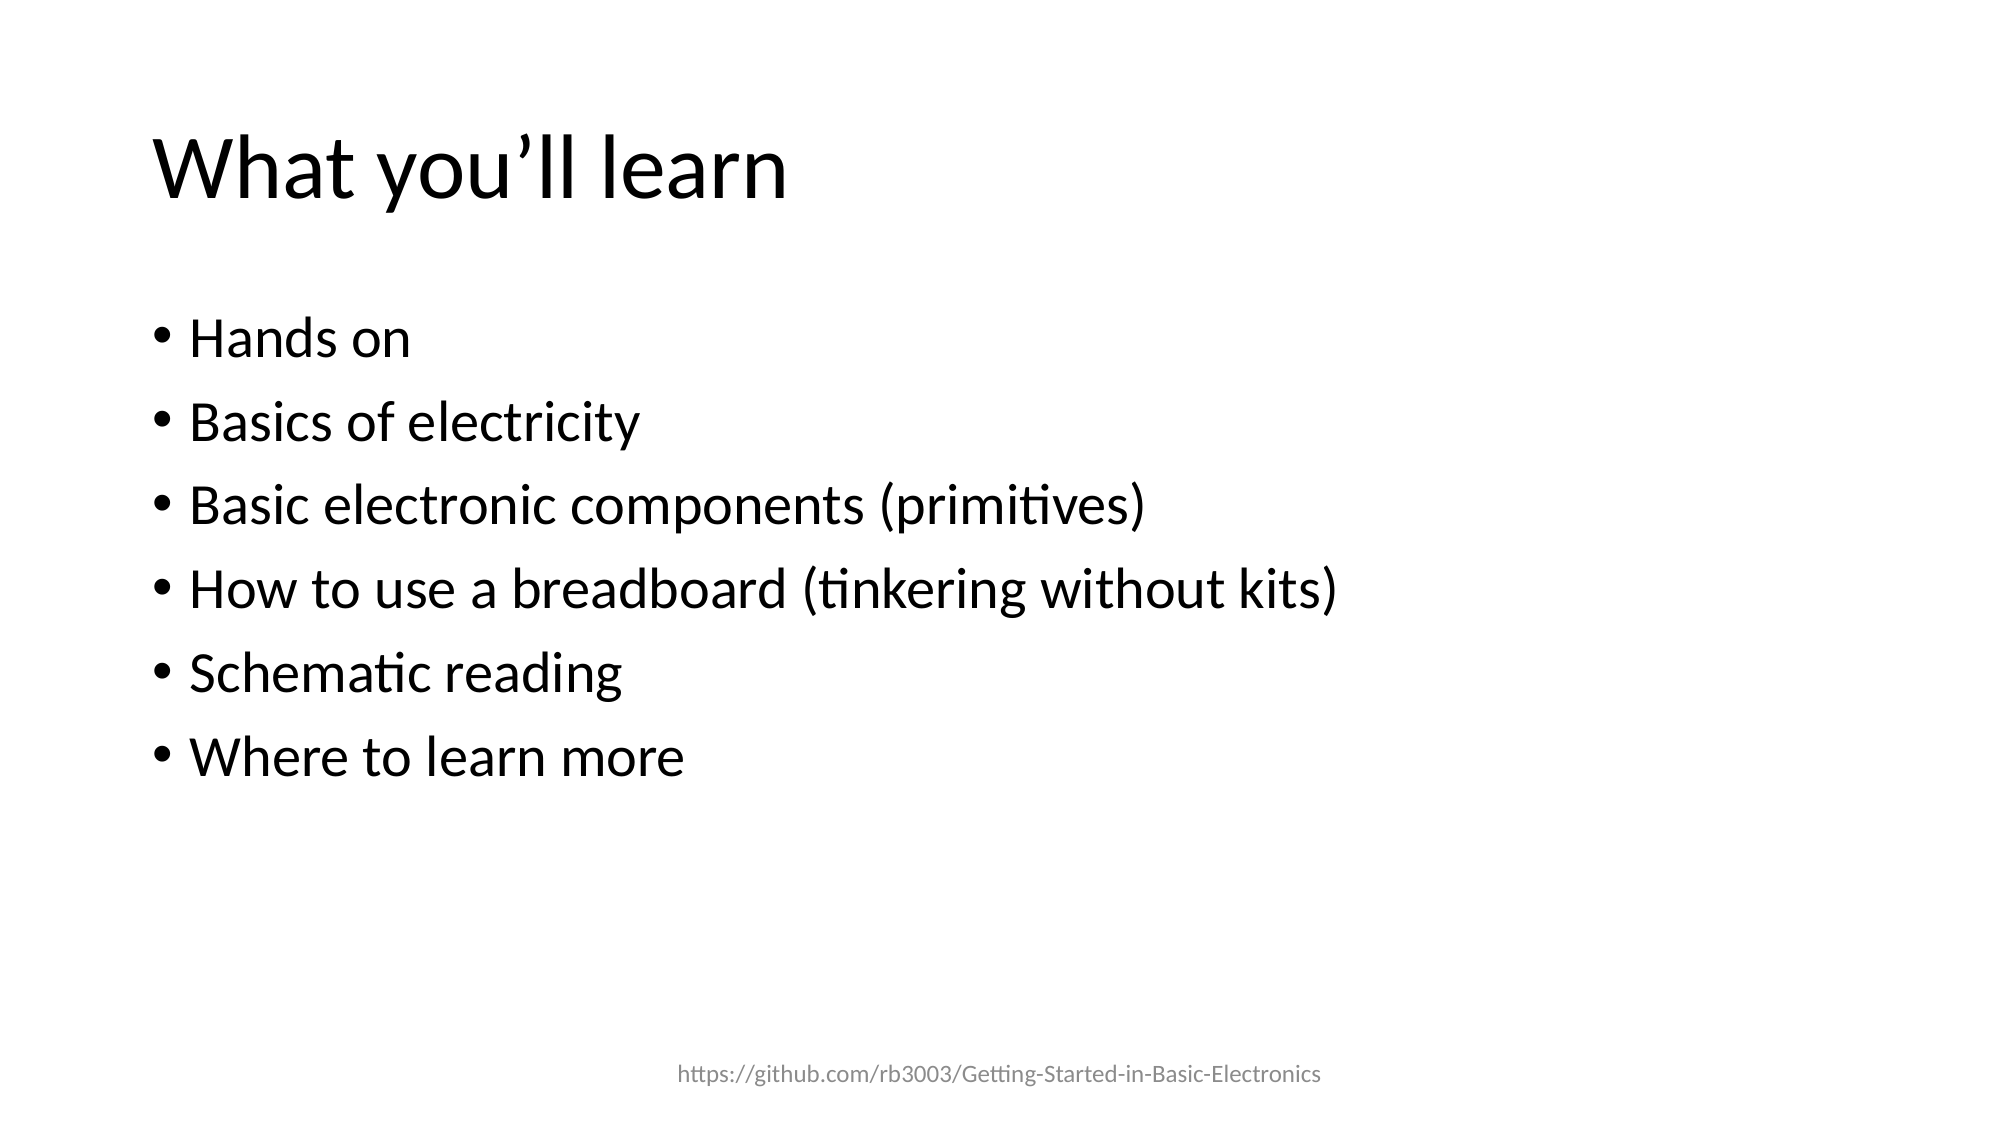

# What you’ll learn
Hands on
Basics of electricity
Basic electronic components (primitives)
How to use a breadboard (tinkering without kits)
Schematic reading
Where to learn more
https://github.com/rb3003/Getting-Started-in-Basic-Electronics